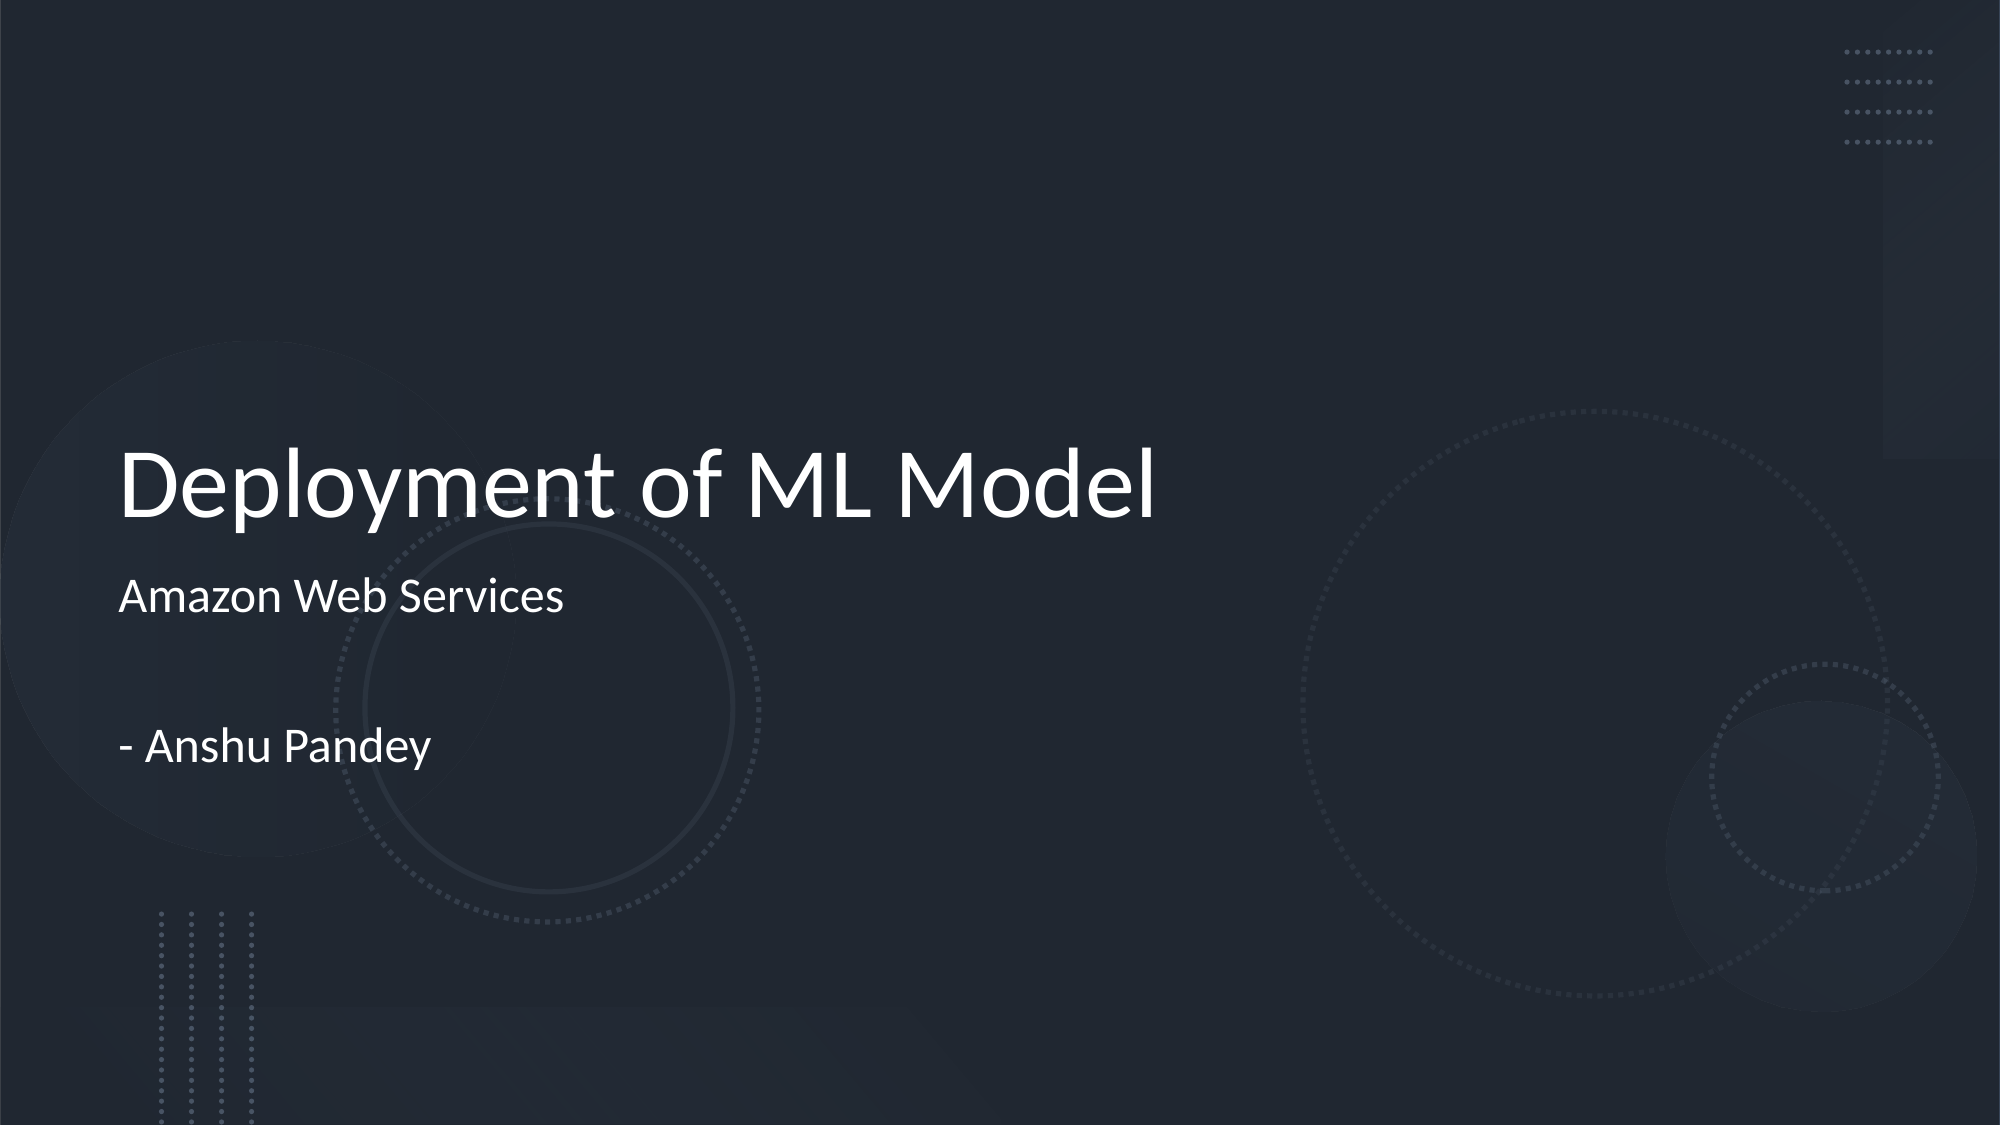

# Deployment of ML Model

Amazon Web Services

- Anshu Pandey